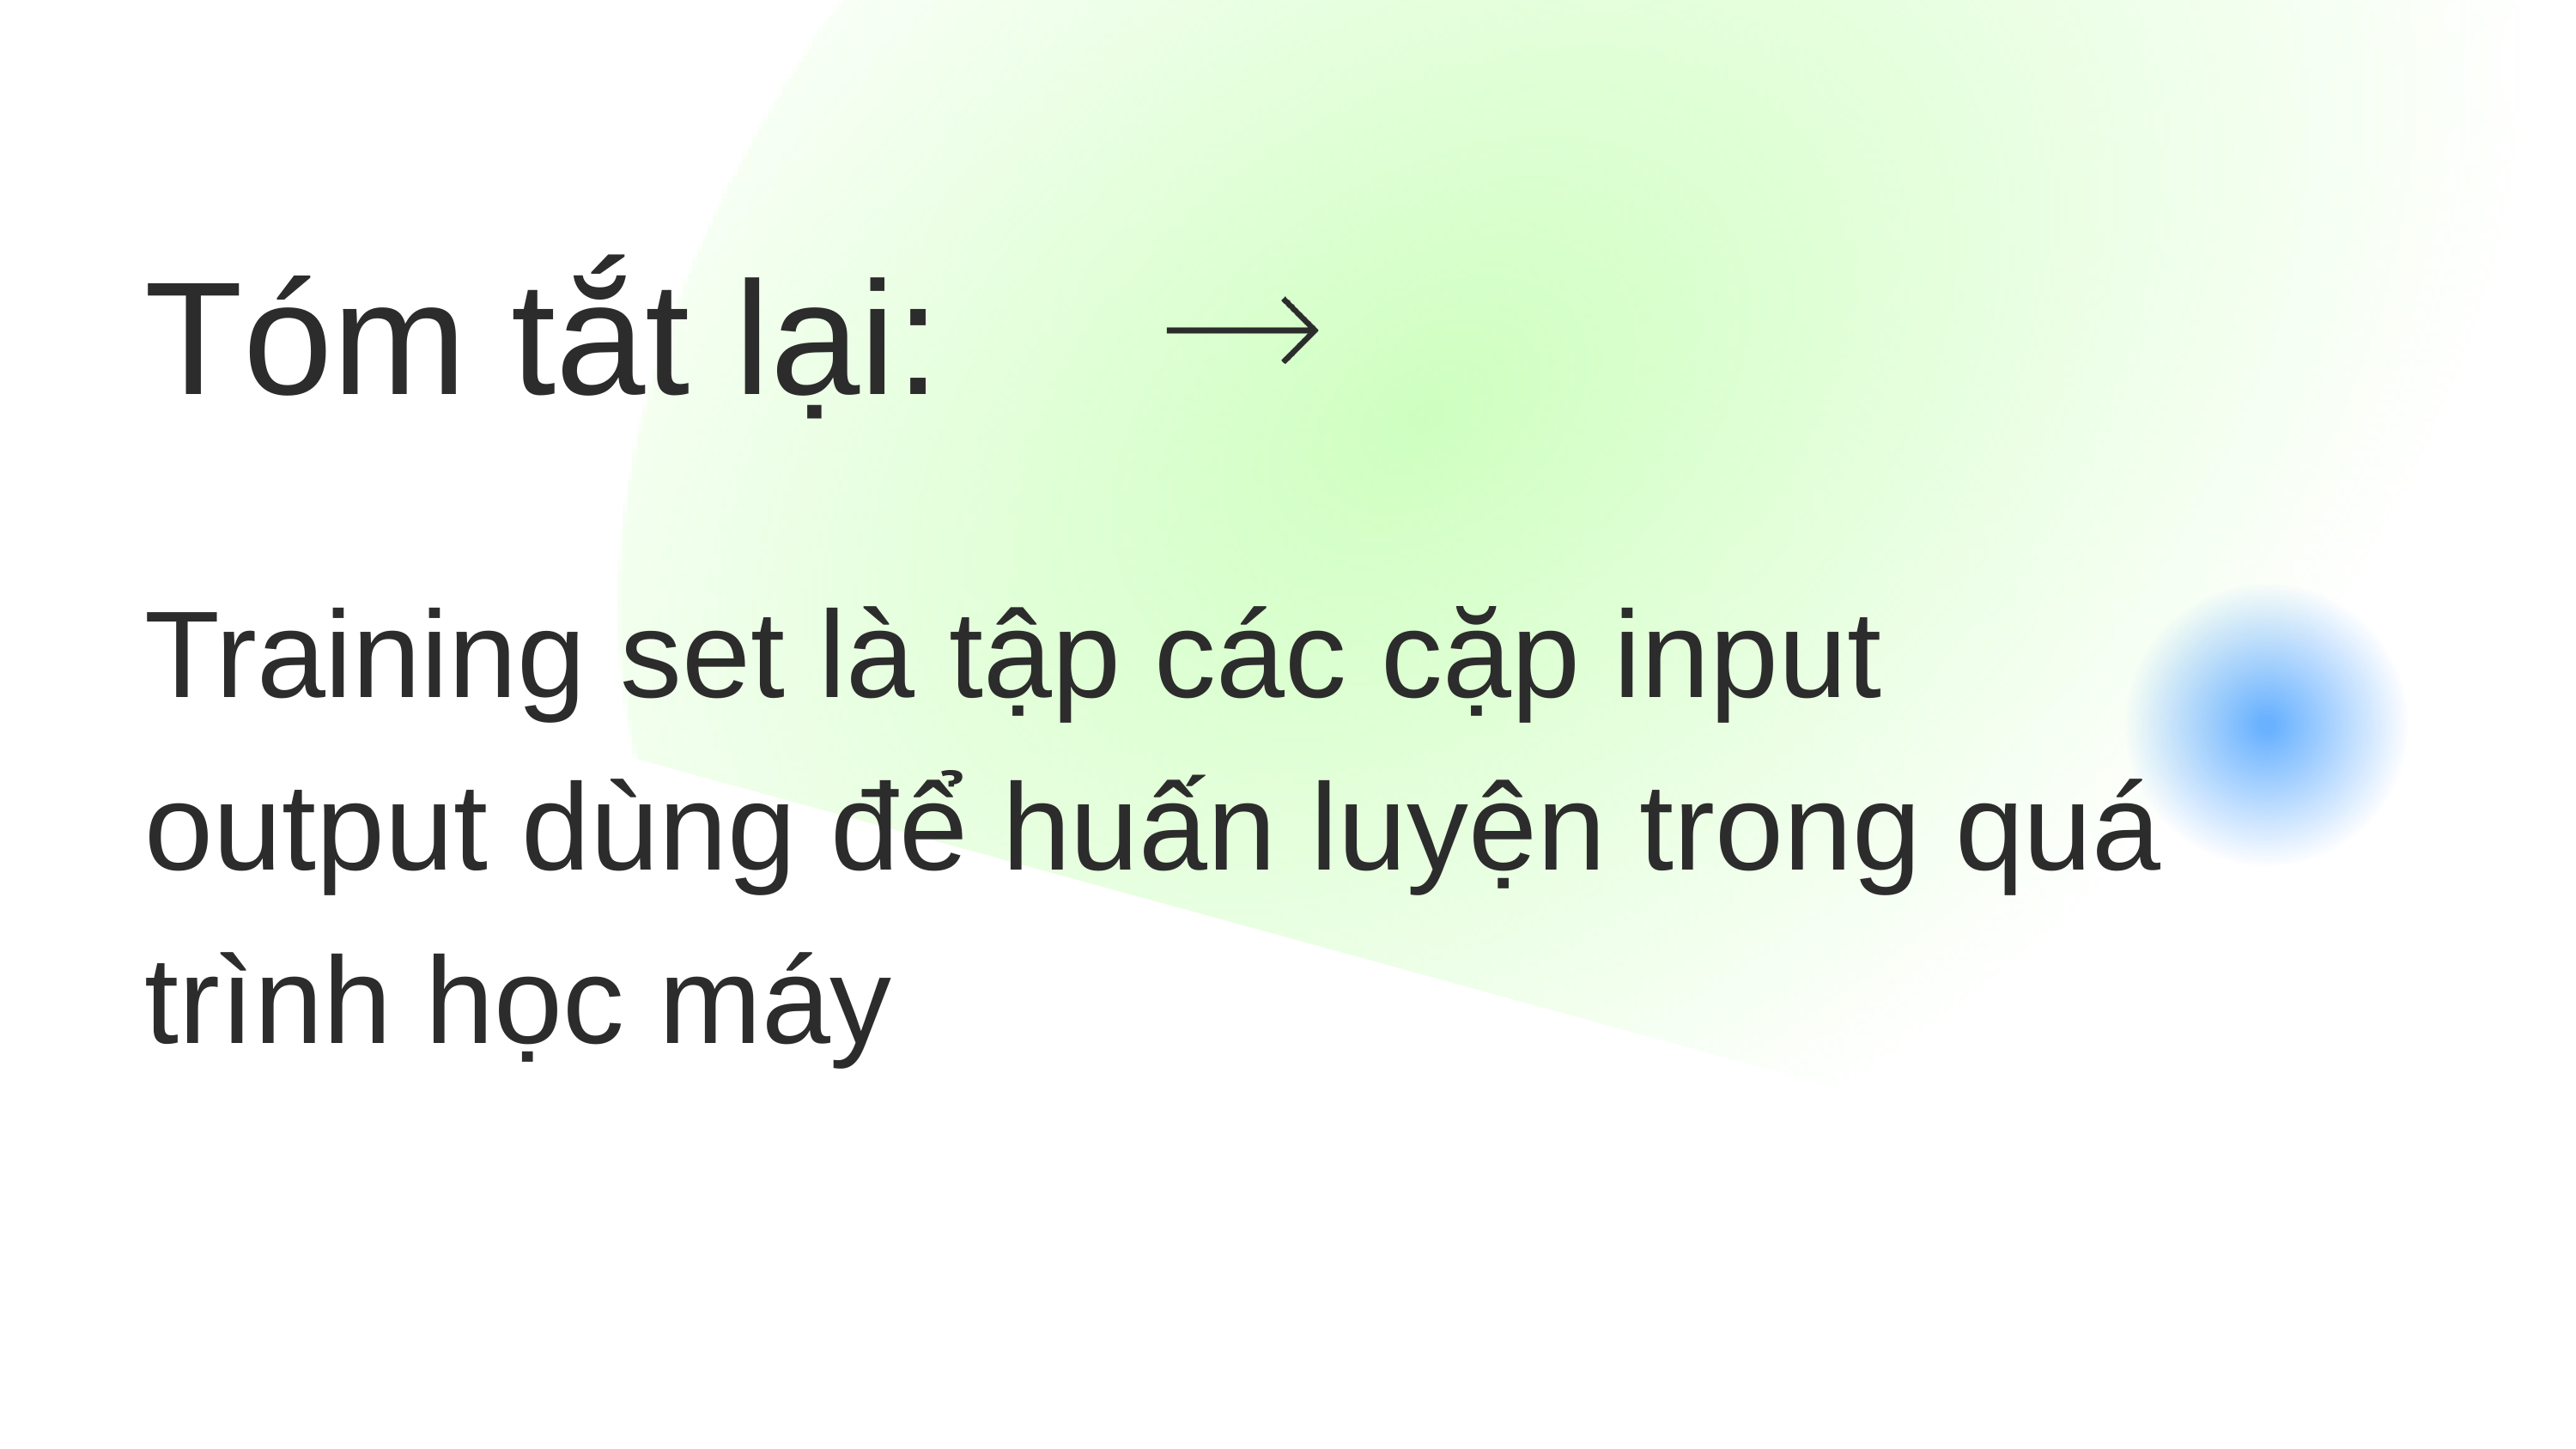

Tóm tắt lại:

Training set là tập các cặp input output dùng để huấn luyện trong quá trình học máy